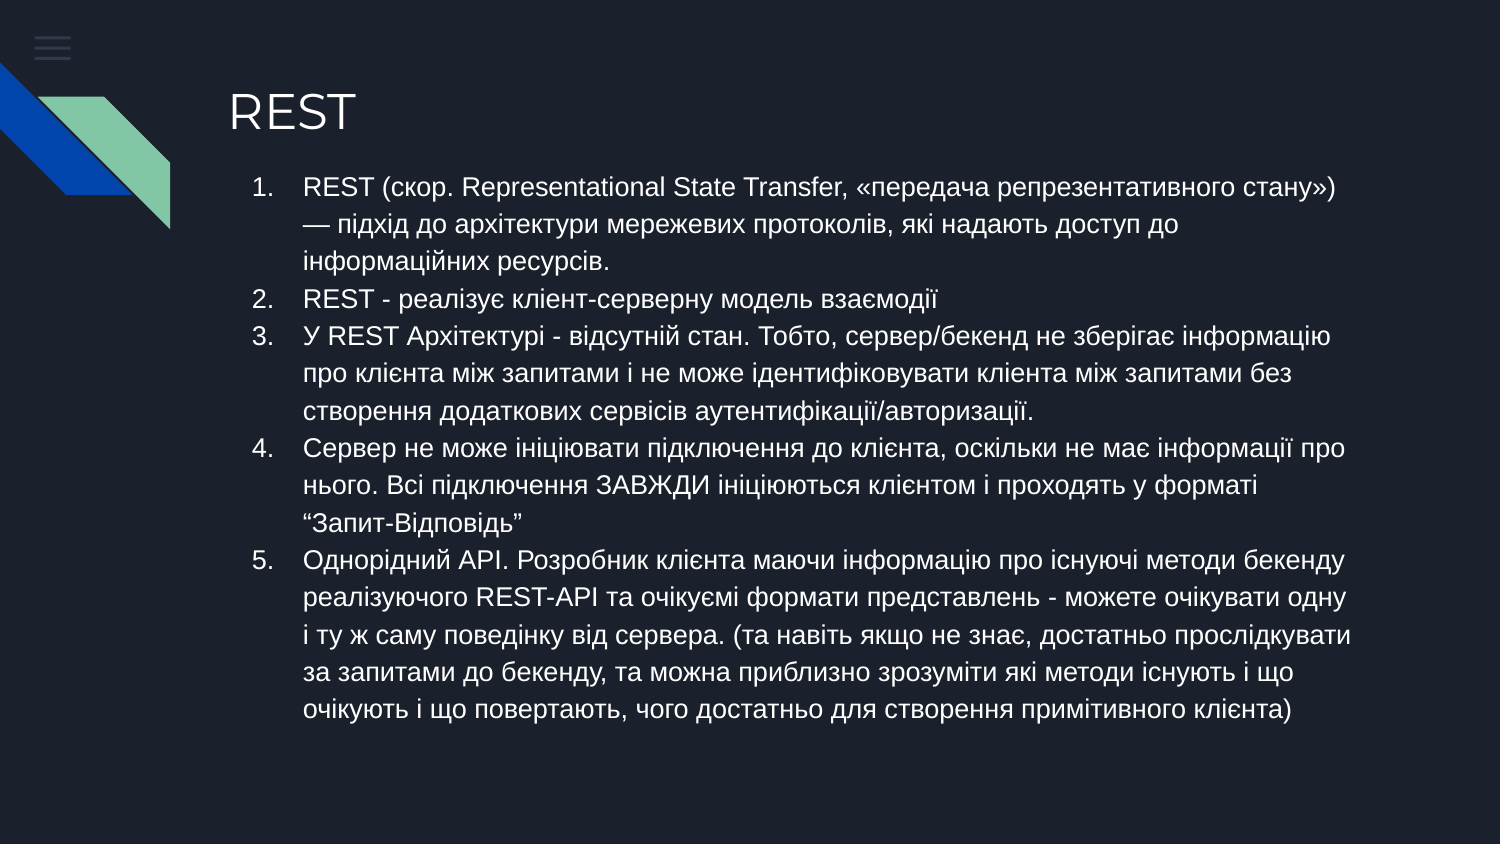

# REST
REST (скор. Representational State Transfer, «передача репрезентативного стану») — підхід до архітектури мережевих протоколів, які надають доступ до інформаційних ресурсів.
REST - реалізує кліент-серверну модель взаємодії
У REST Архітектурі - відсутній стан. Тобто, сервер/бекенд не зберігає інформацію про клієнта між запитами і не може ідентифіковувати кліента між запитами без створення додаткових сервісів аутентифікації/авторизації.
Сервер не може ініціювати підключення до клієнта, оскільки не має інформації про нього. Всі підключення ЗАВЖДИ ініціюються клієнтом і проходять у форматі “Запит-Відповідь”
Однорідний API. Розробник клієнта маючи інформацію про існуючі методи бекенду реалізуючого REST-API та очікуємі формати представлень - можете очікувати одну і ту ж саму поведінку від сервера. (та навіть якщо не знає, достатньо прослідкувати за запитами до бекенду, та можна приблизно зрозуміти які методи існують і що очікують і що повертають, чого достатньо для створення примітивного клієнта)